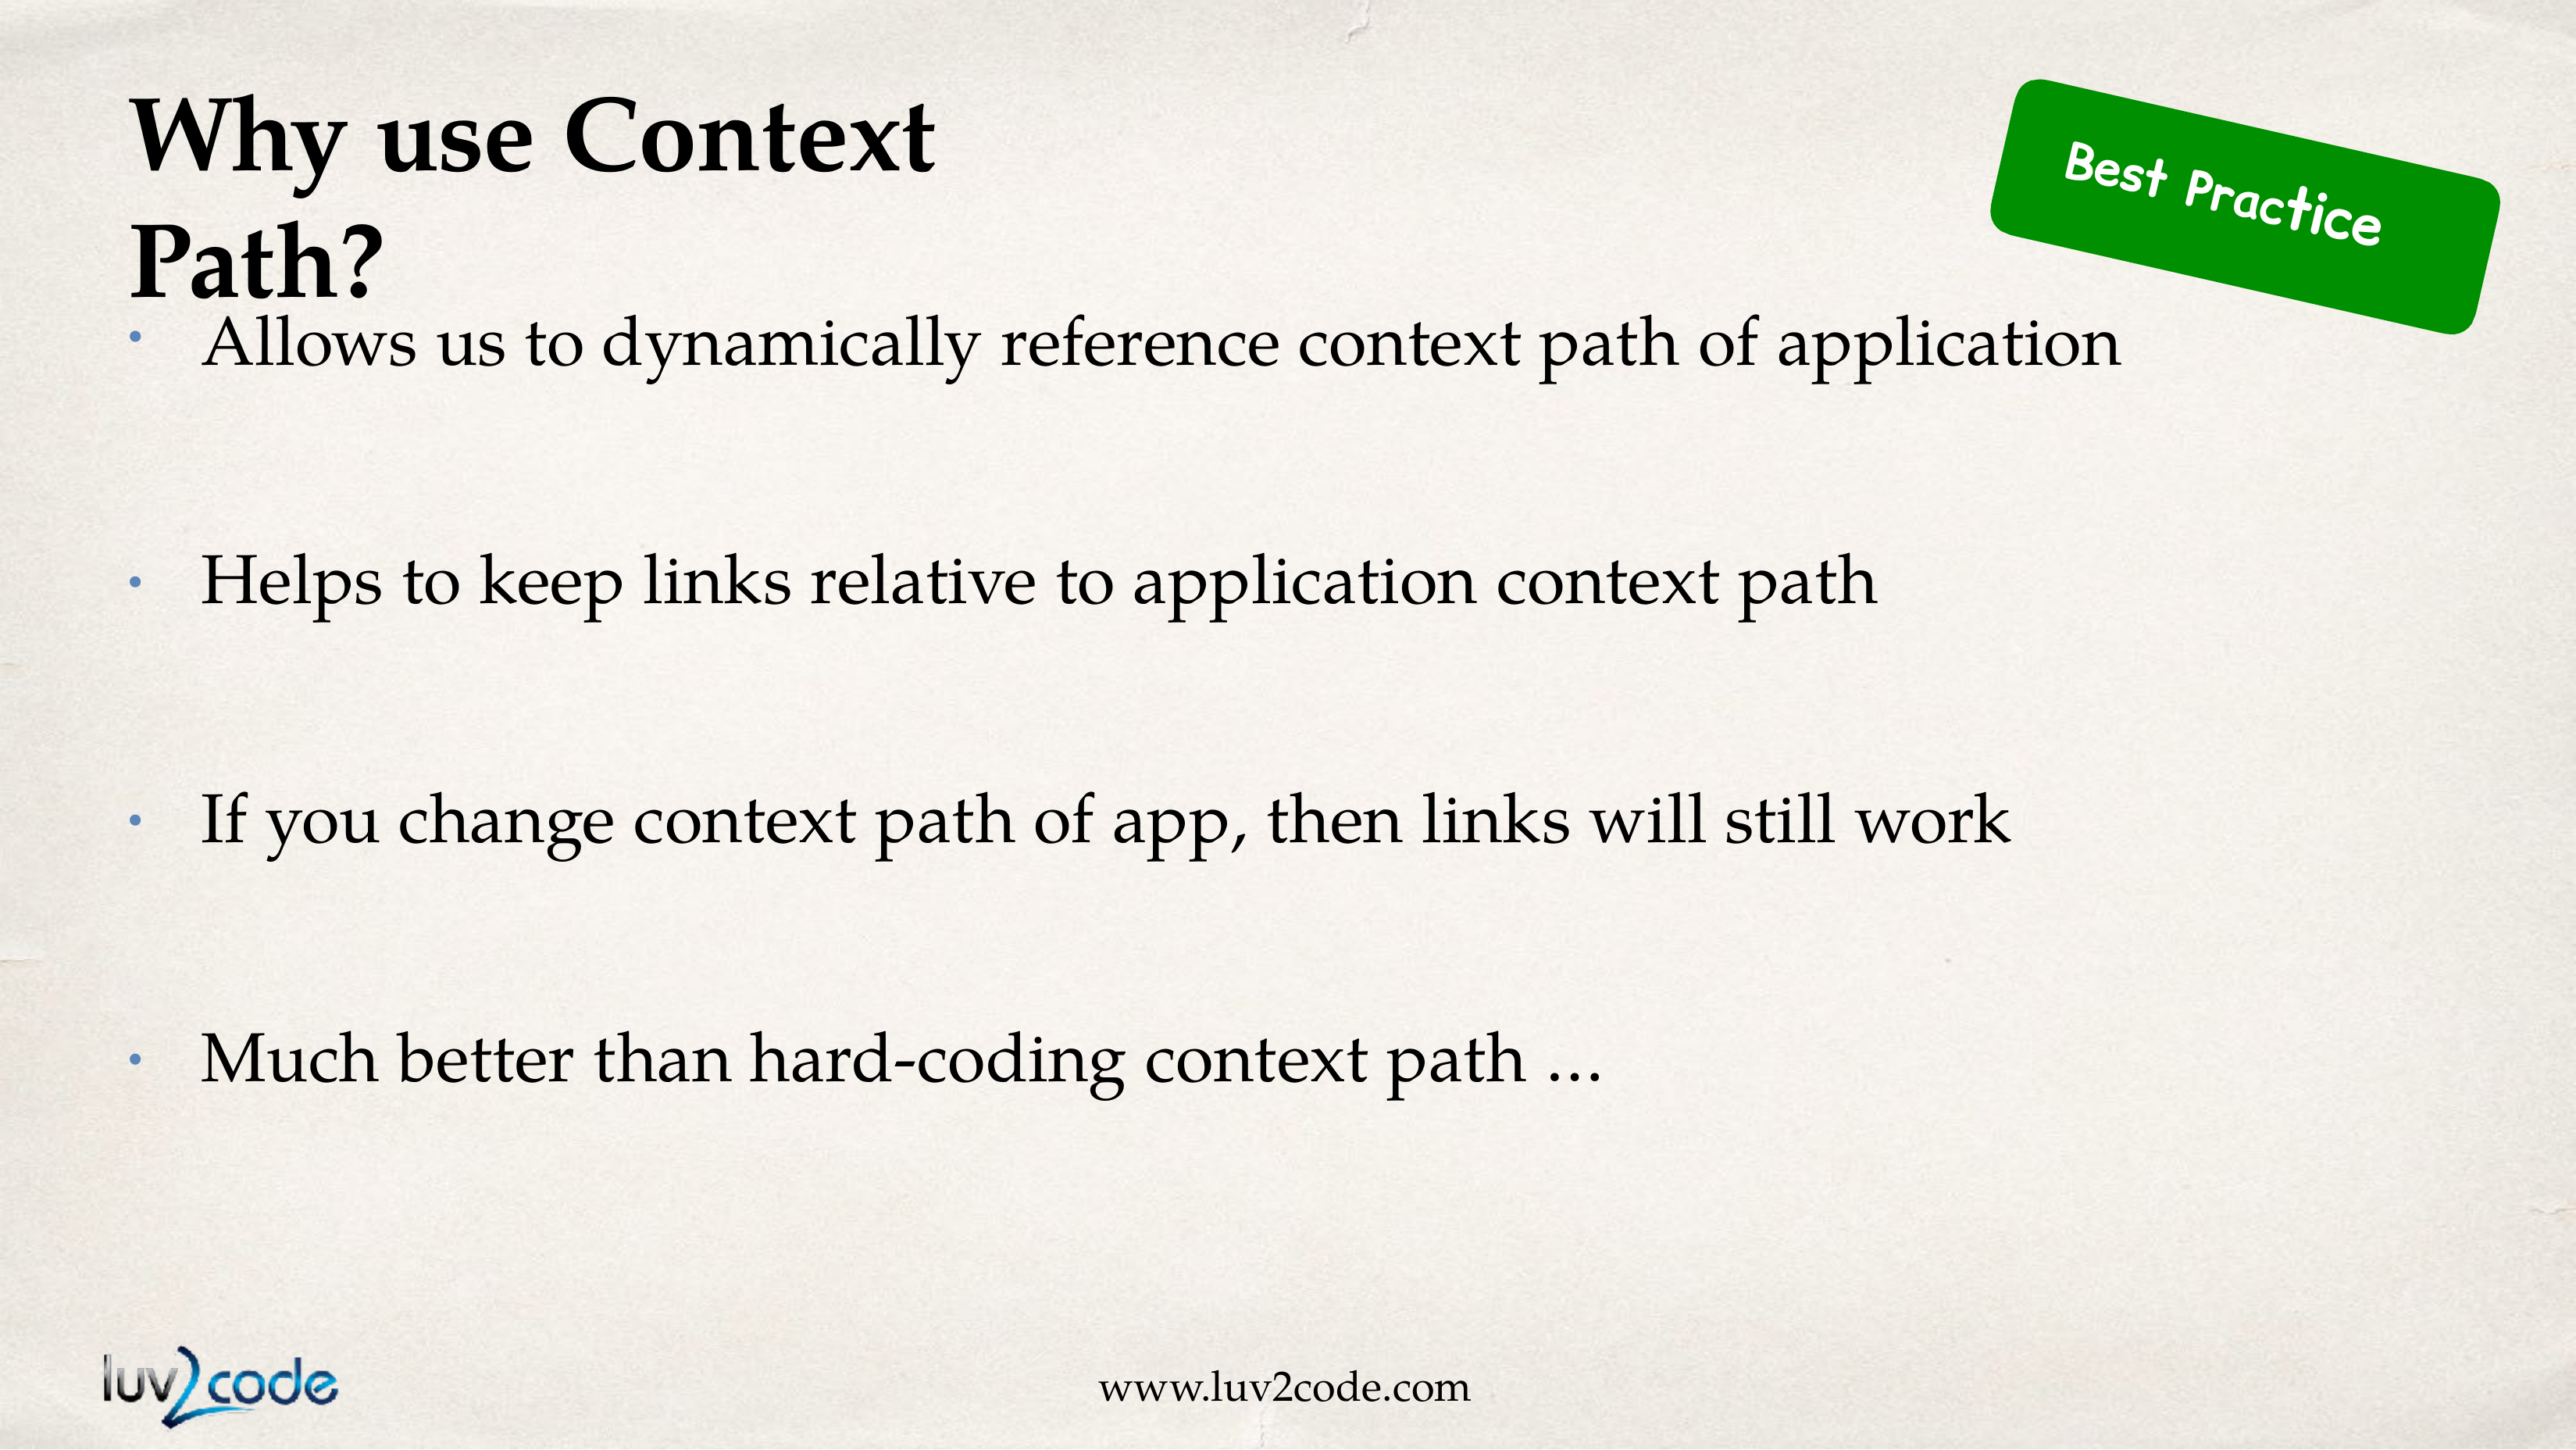

# Why use Context Path?

Best Practice
Allows us to dynamically reference context path of application
Helps to keep links relative to application context path
•
If you change context path of app, then links will still work
•
Much better than hard-coding context path …
•
www.luv2code.com